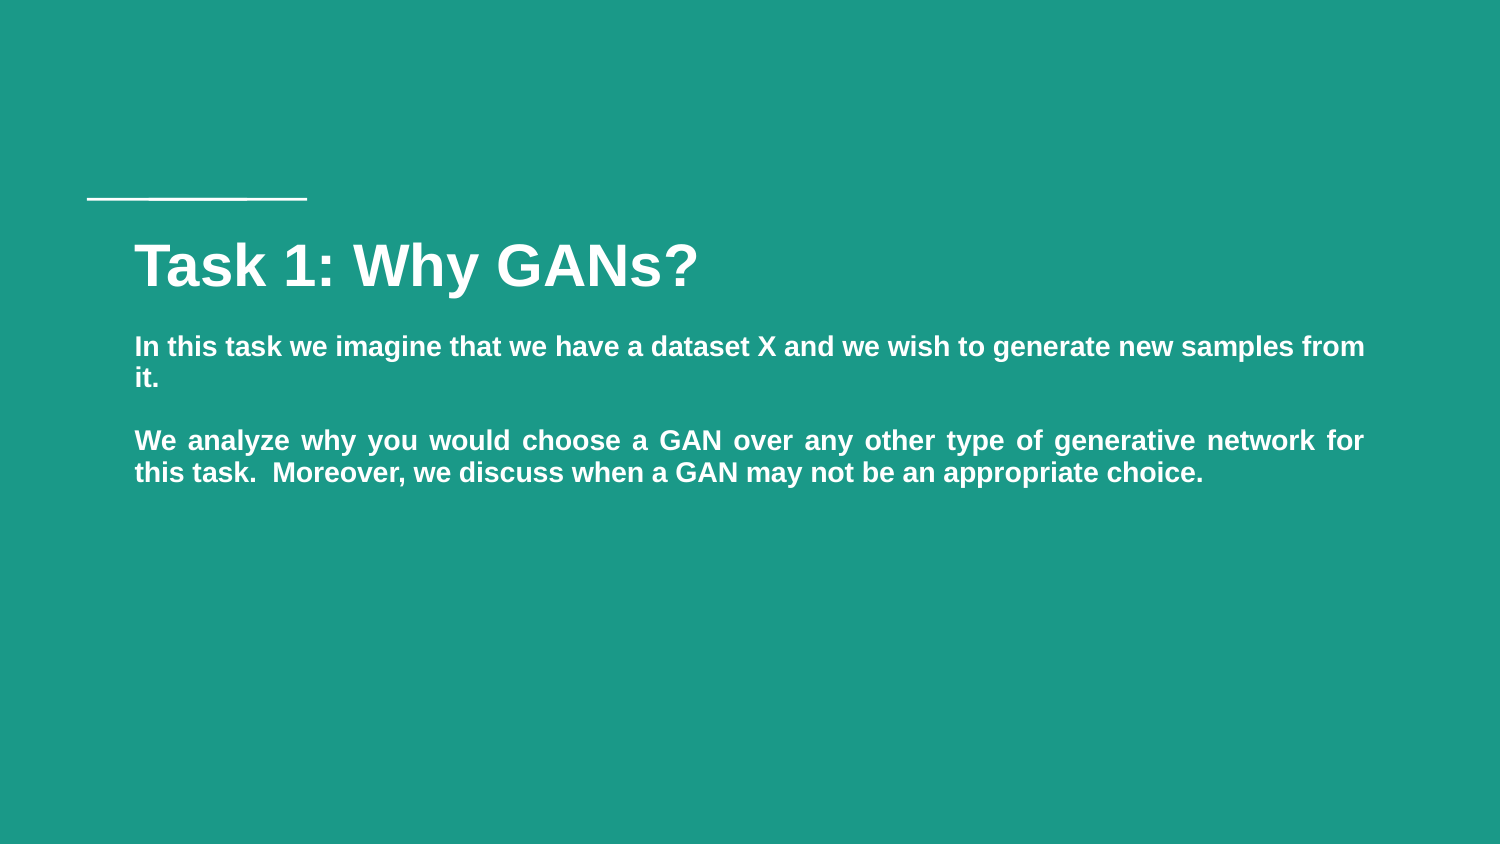

# Task 1: Why GANs?

In this task we imagine that we have a dataset X and we wish to generate new samples from it.

We analyze why you would choose a GAN over any other type of generative network for this task.  Moreover, we discuss when a GAN may not be an appropriate choice.